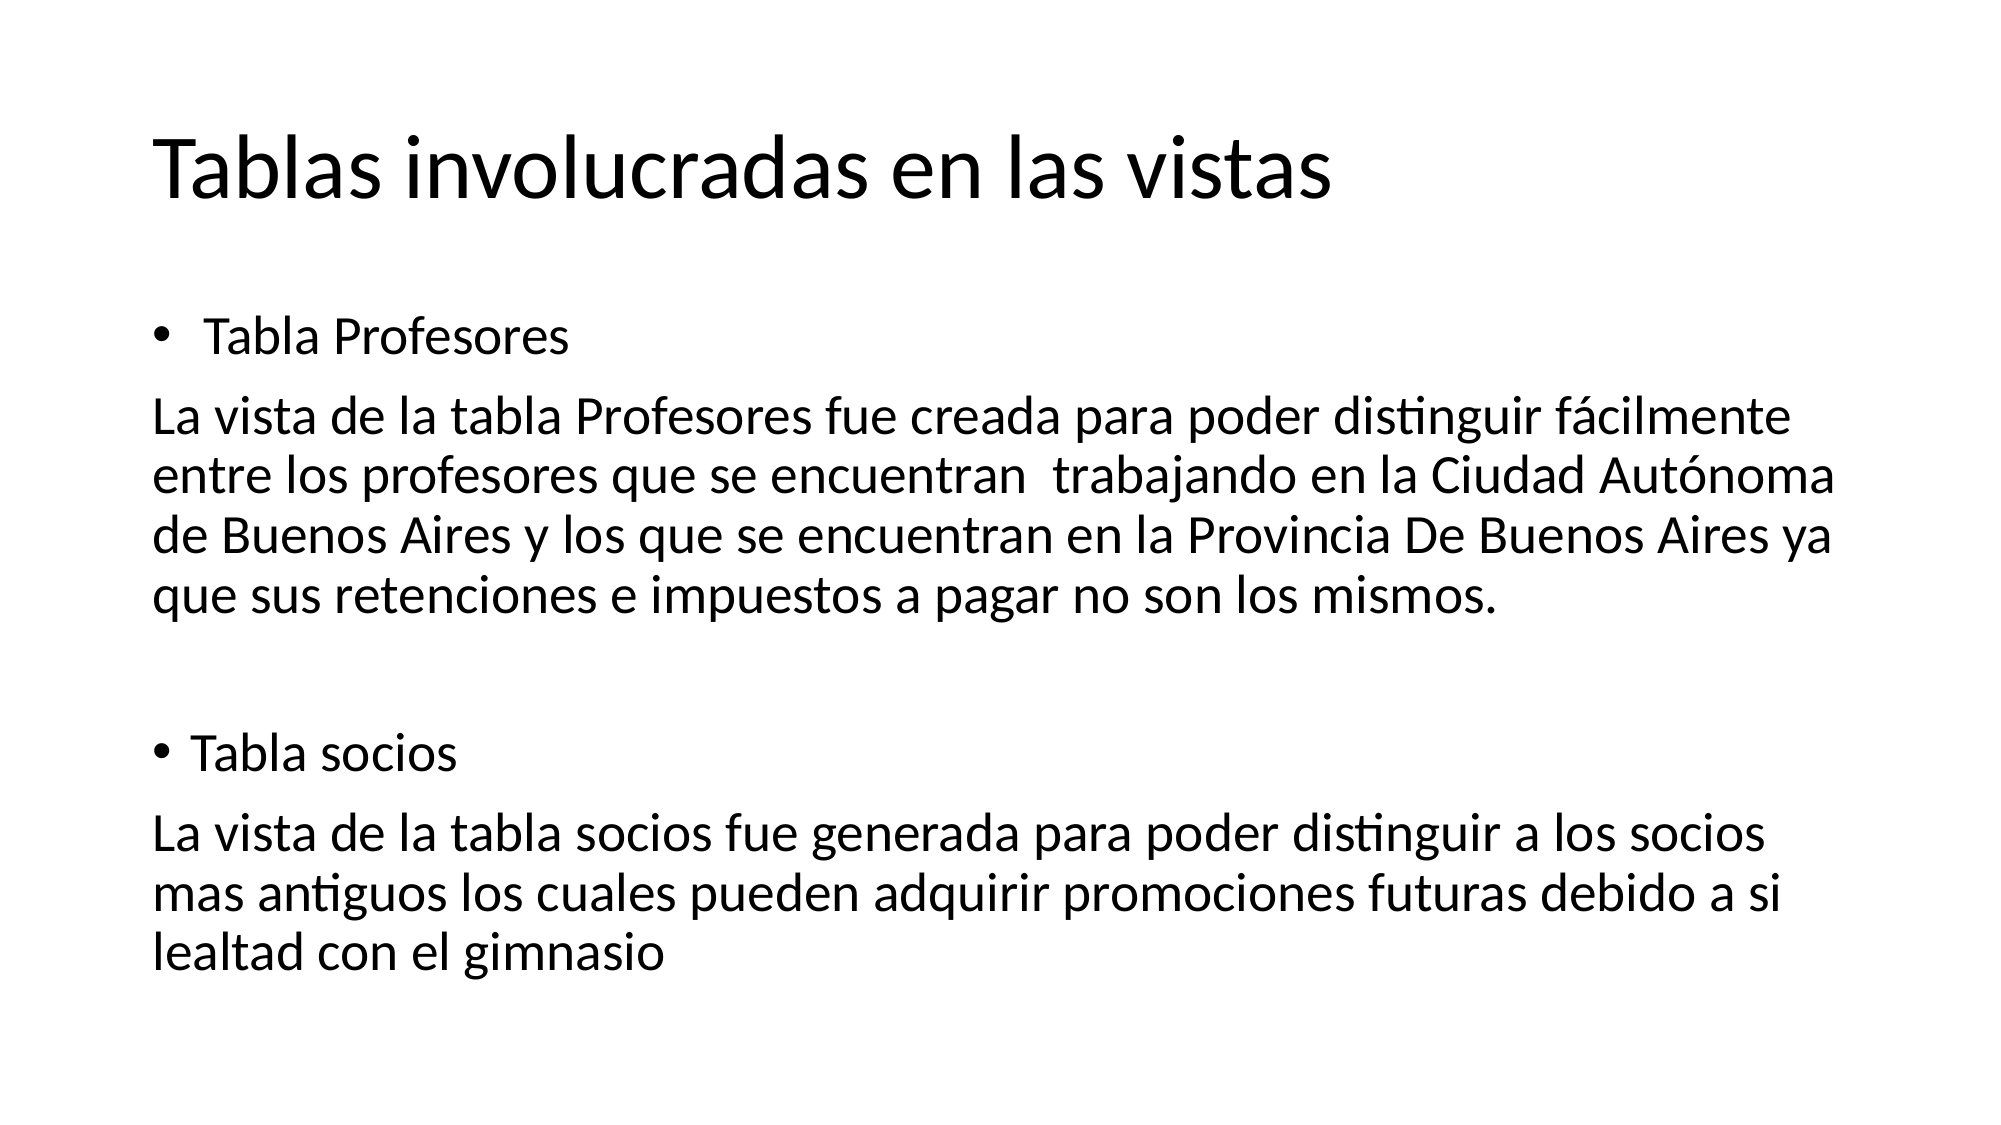

# Tablas involucradas en las vistas
 Tabla Profesores
La vista de la tabla Profesores fue creada para poder distinguir fácilmente entre los profesores que se encuentran  trabajando en la Ciudad Autónoma de Buenos Aires y los que se encuentran en la Provincia De Buenos Aires ya que sus retenciones e impuestos a pagar no son los mismos.

Tabla socios
La vista de la tabla socios fue generada para poder distinguir a los socios mas antiguos los cuales pueden adquirir promociones futuras debido a si lealtad con el gimnasio